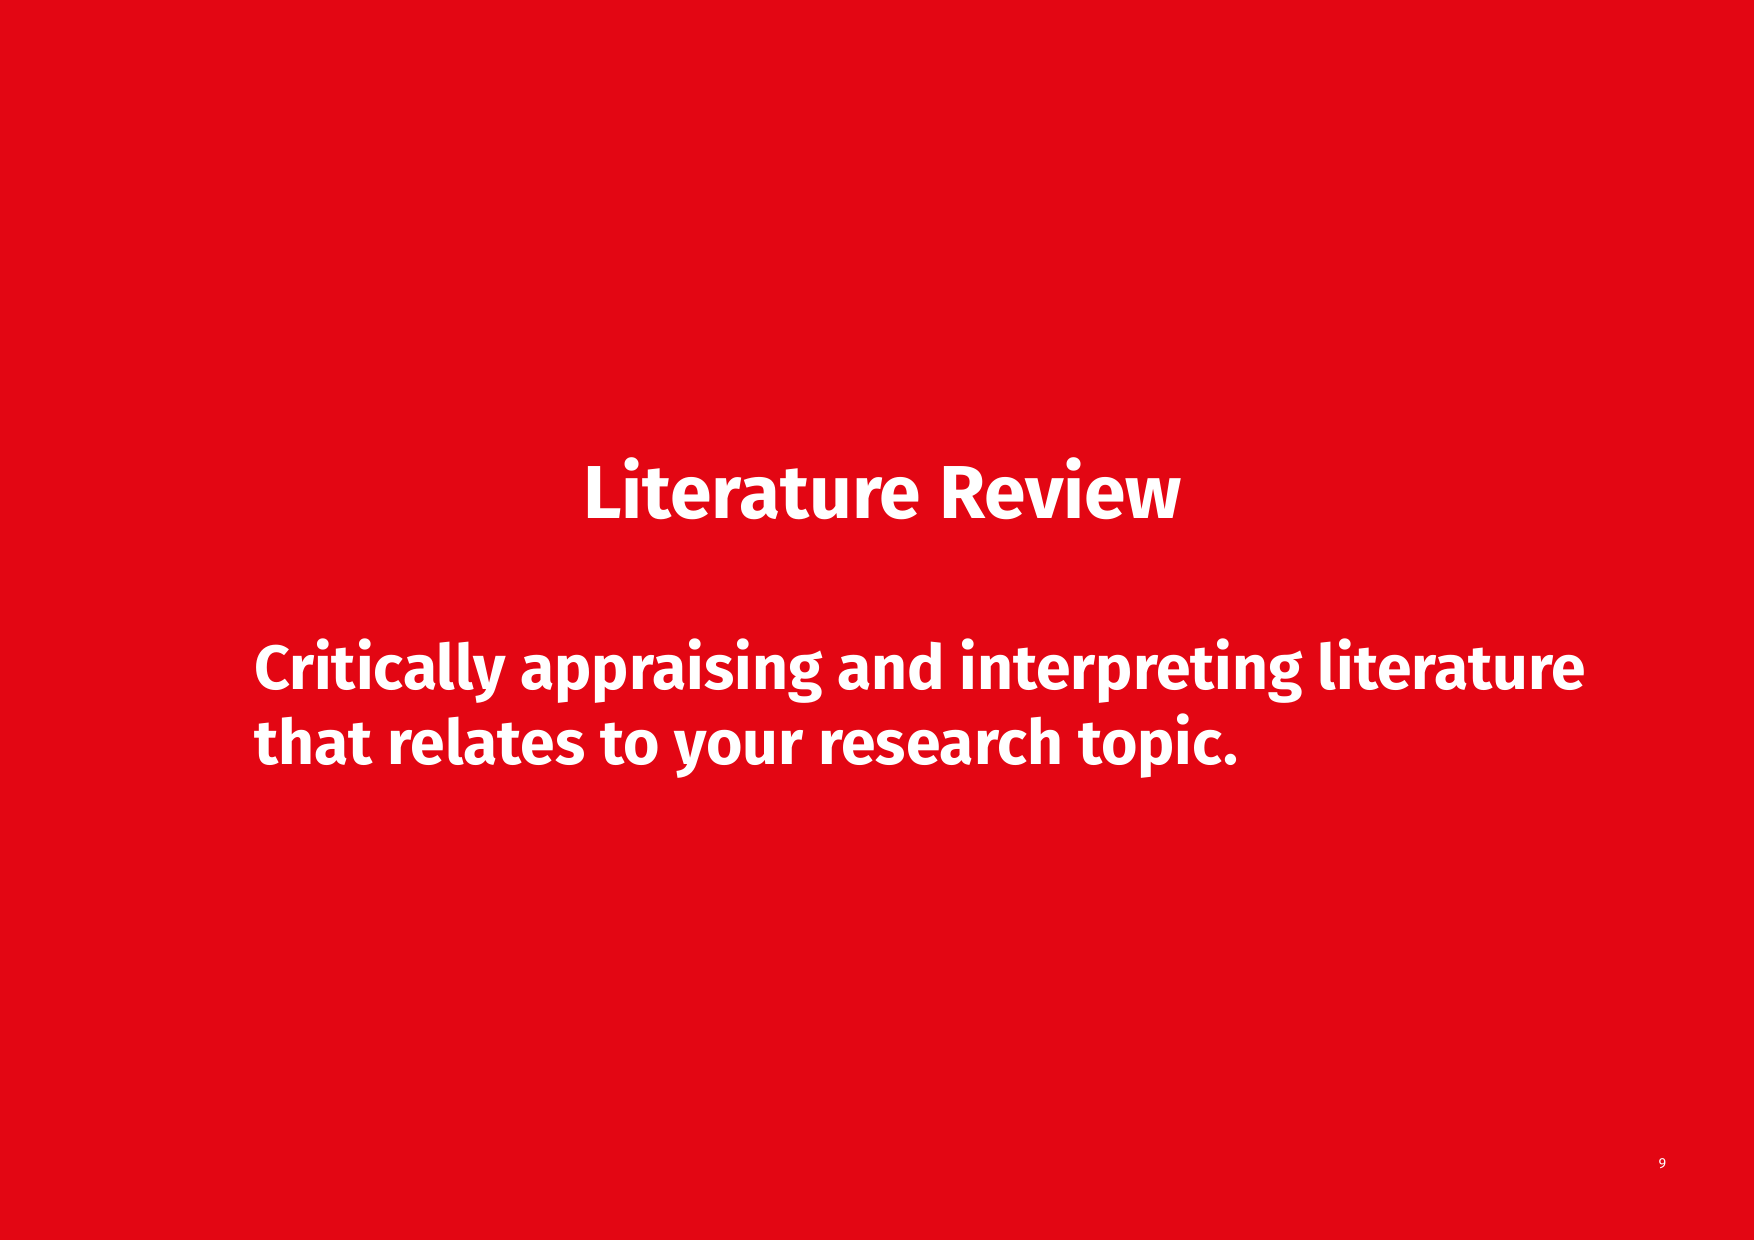

Literature Review
Critically appraising and interpreting literature that relates to your research topic.
9